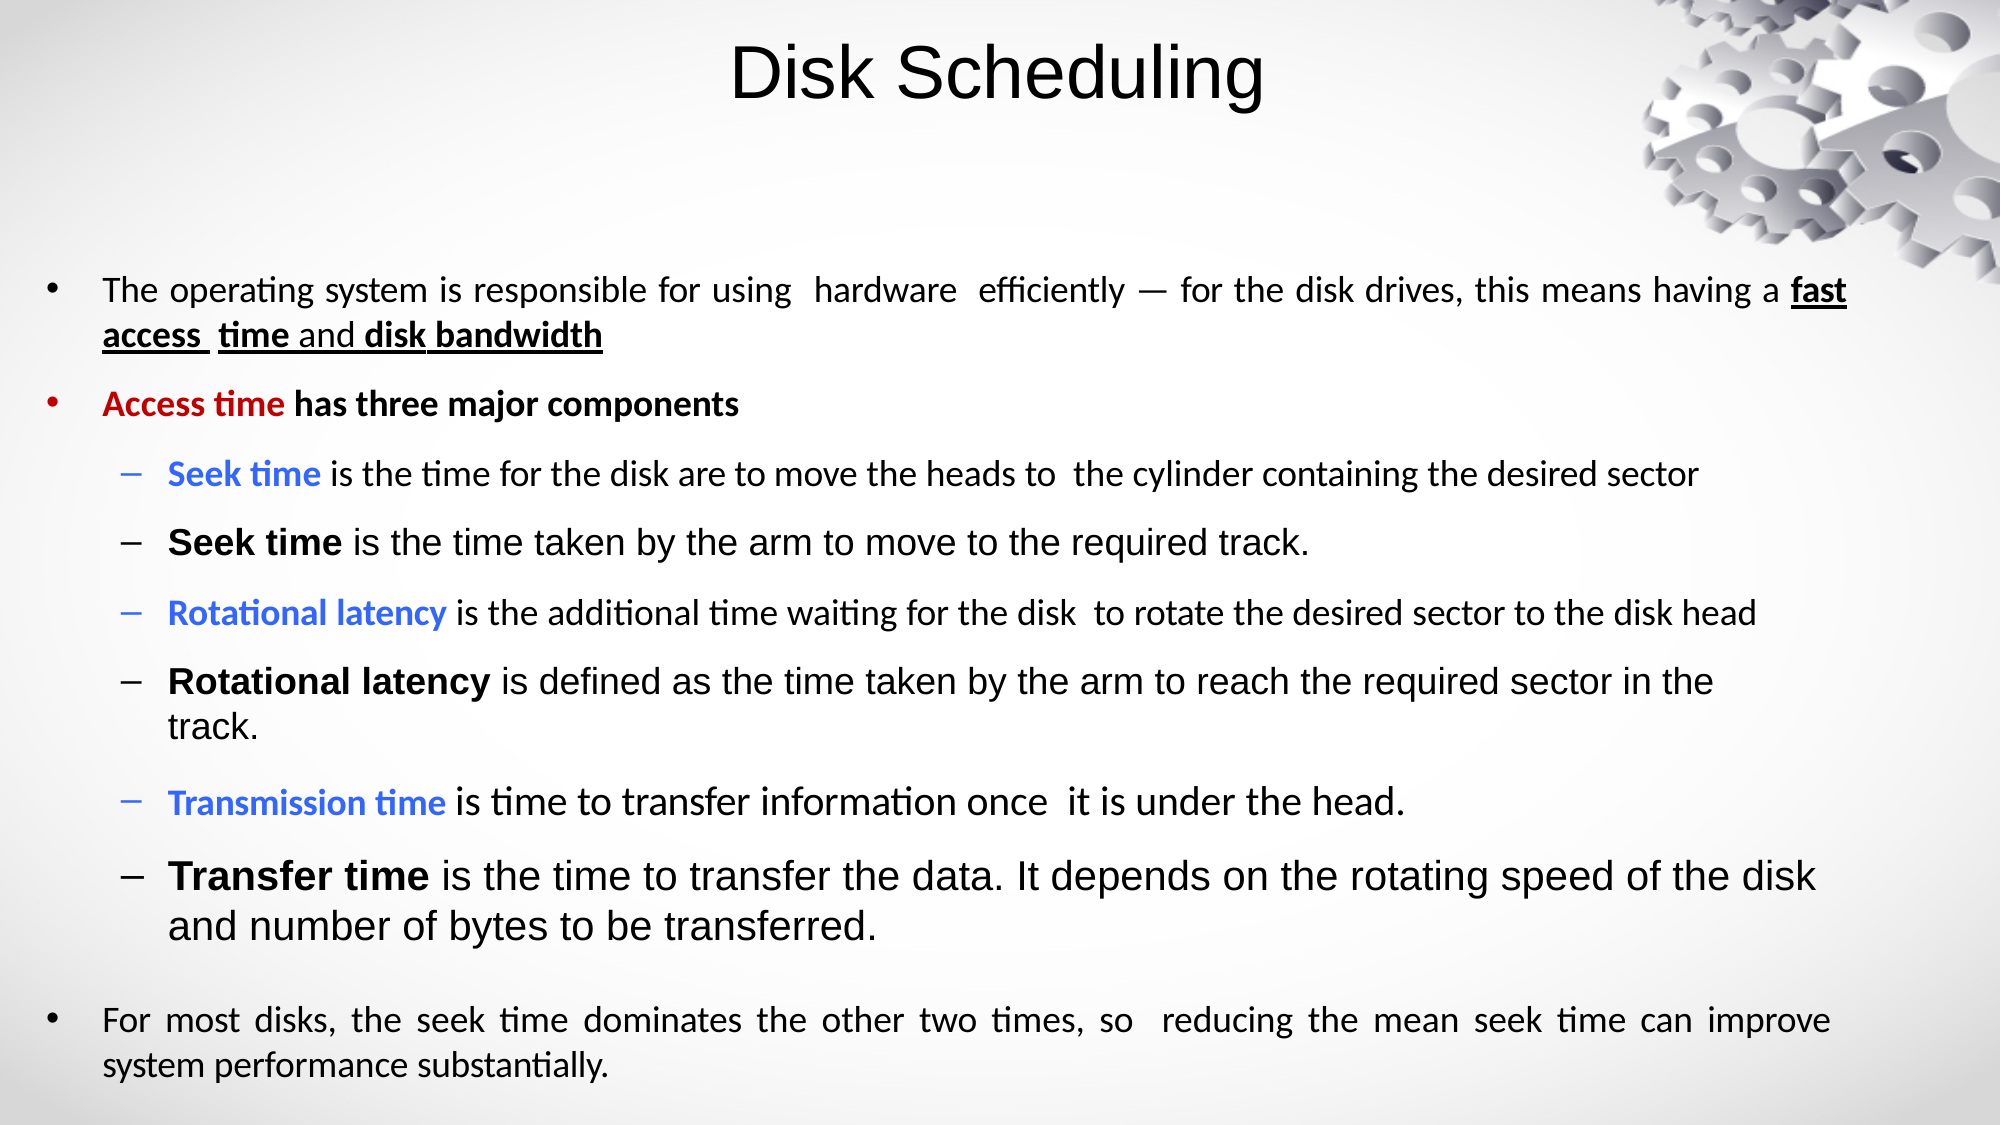

# Disk Scheduling
The operating system is responsible for using hardware  efficiently — for the disk drives, this means having a fast access  time and disk bandwidth
Access time has three major components
Seek time is the time for the disk are to move the heads to  the cylinder containing the desired sector
Seek time is the time taken by the arm to move to the required track.
Rotational latency is the additional time waiting for the disk  to rotate the desired sector to the disk head
Rotational latency is defined as the time taken by the arm to reach the required sector in the track.
Transmission time is time to transfer information once  it is under the head.
Transfer time is the time to transfer the data. It depends on the rotating speed of the disk and number of bytes to be transferred.

For most disks, the seek time dominates the other two times, so  reducing the mean seek time can improve system performance substantially.